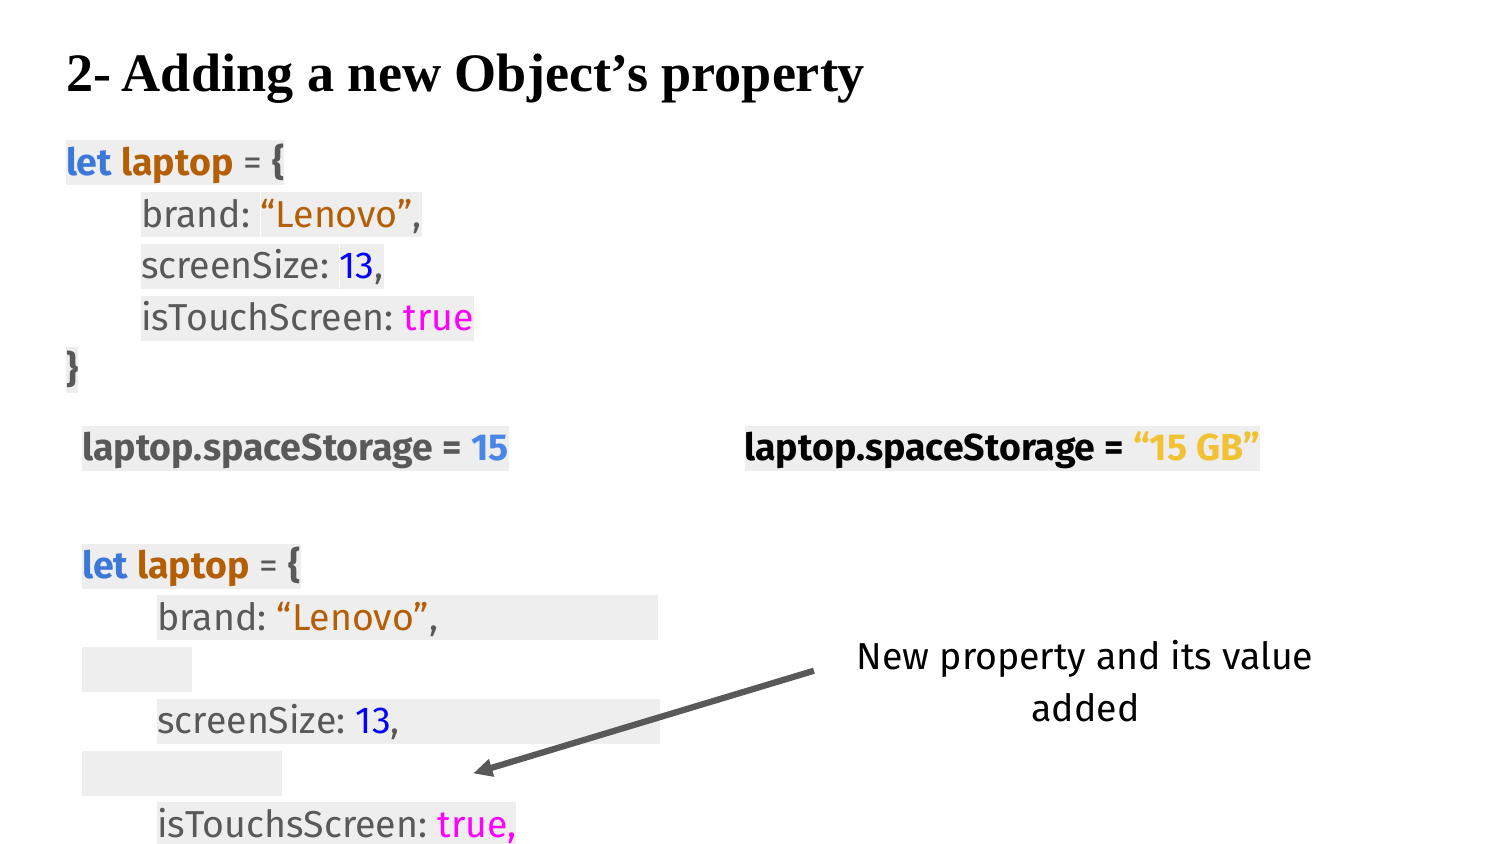

# 2- Adding a new Object’s property
let laptop = {
brand: “Lenovo”,
screenSize: 13,
isTouchScreen: true
}

laptop.spaceStorage = 15                         laptop.spaceStorage = “15 GB”

let laptop = {
brand: “Lenovo”,
screenSize: 13,
isTouchsScreen: true,
spaceStorage: 15
}
New property and its value added